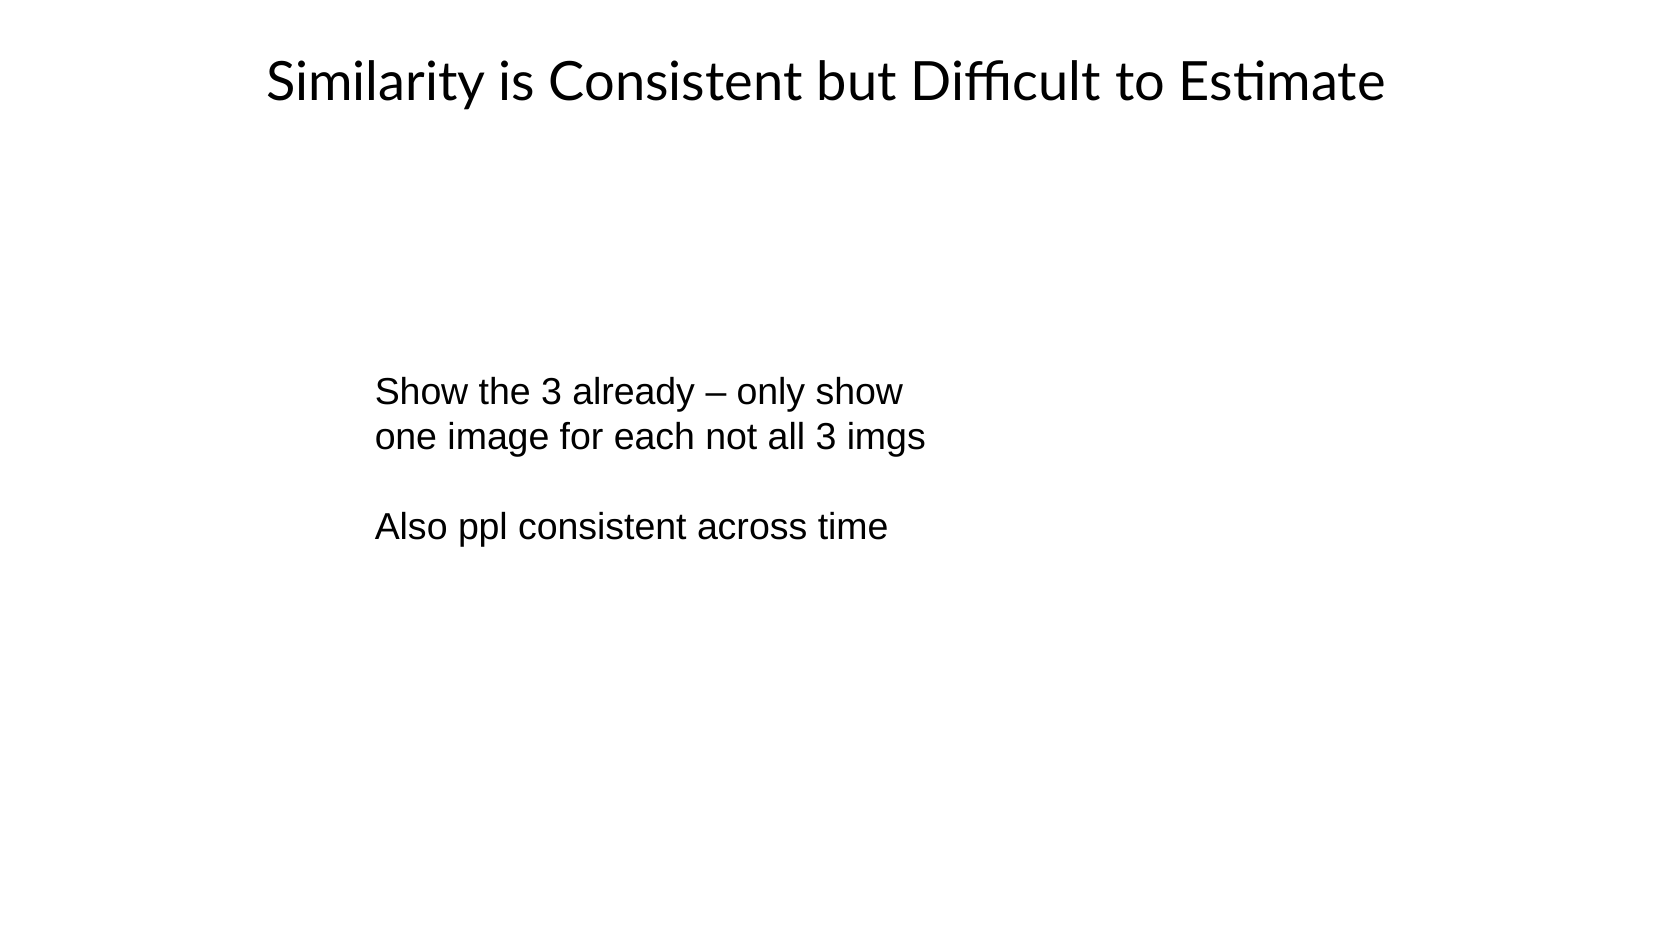

Similarity is Consistent but Difficult to Estimate
Show the 3 already – only show one image for each not all 3 imgs

Also ppl consistent across time